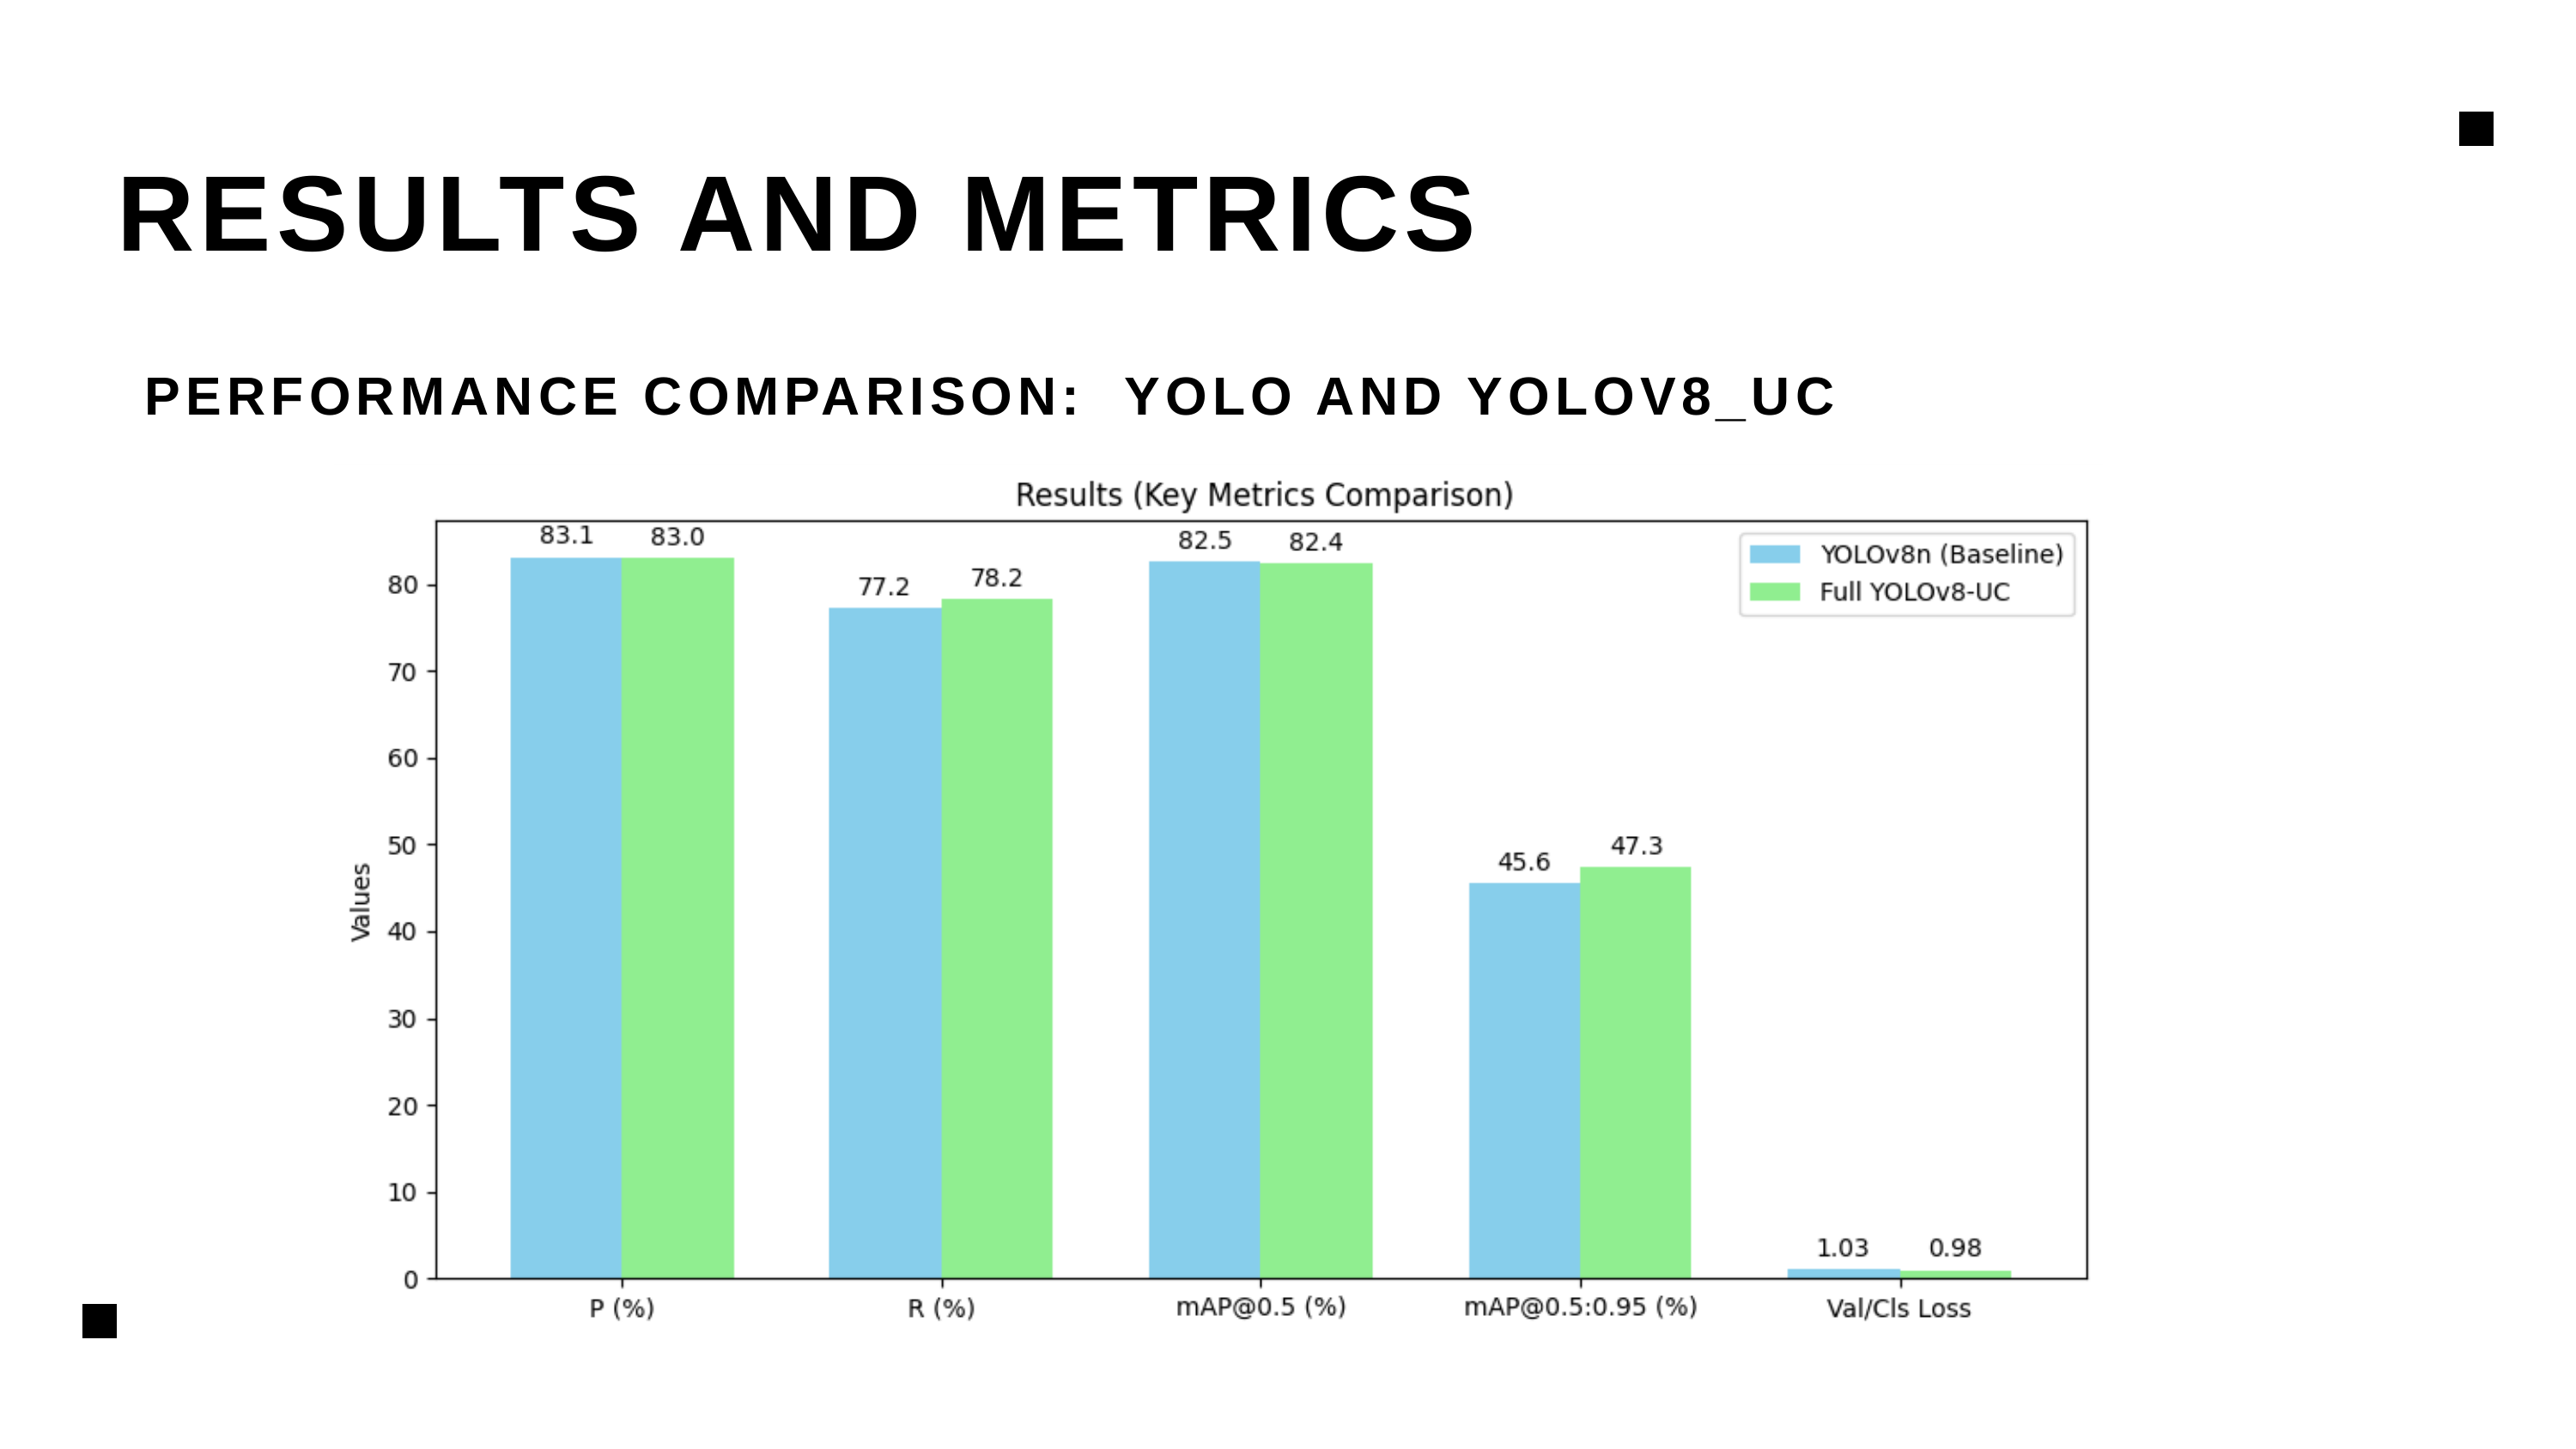

RESULTS AND METRICS
PERFORMANCE COMPARISON:  YOLO AND YOLOV8_UC